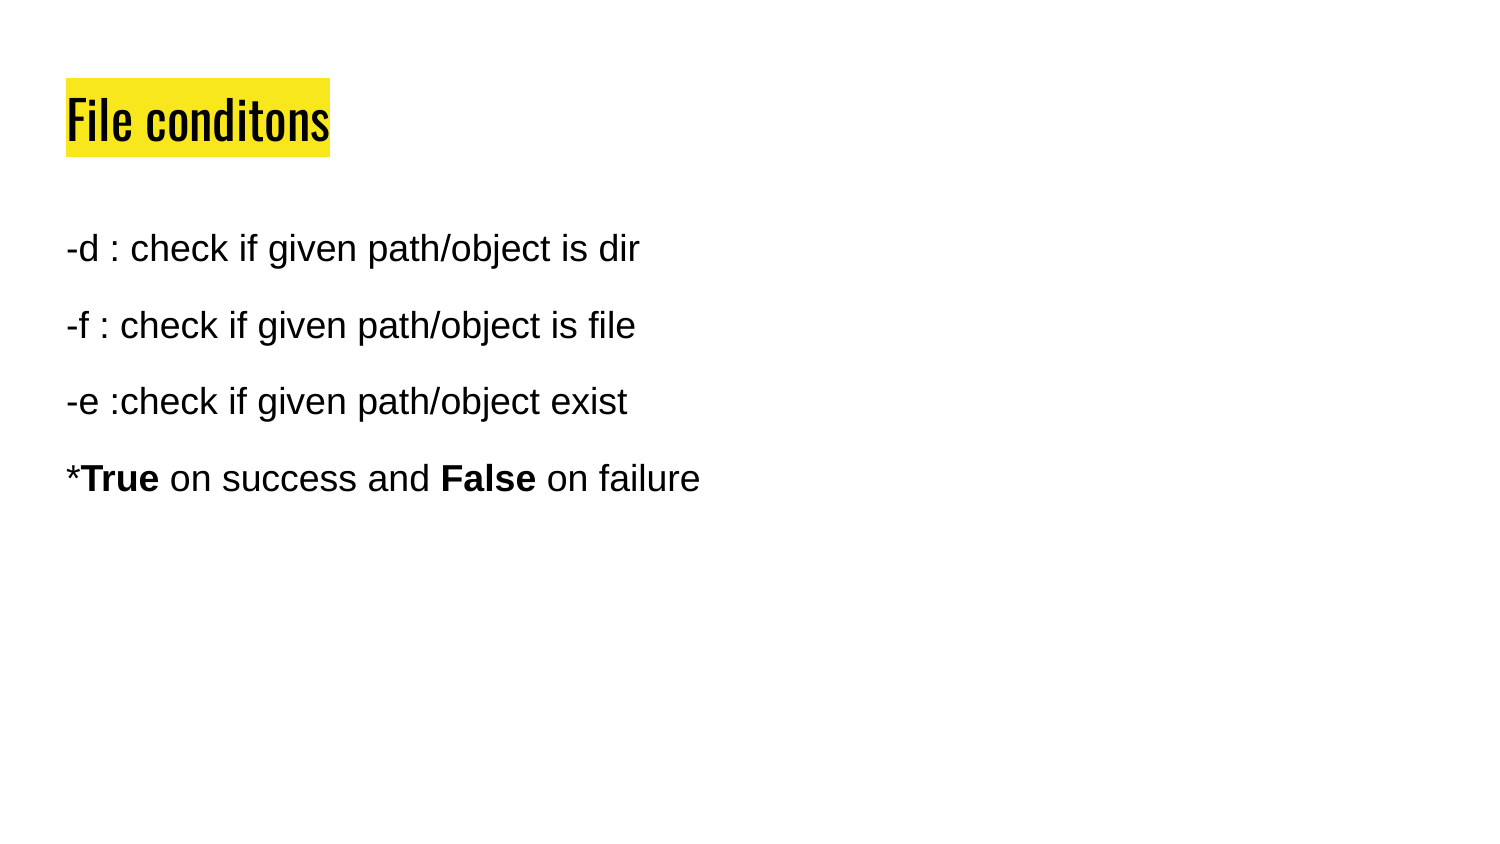

# File conditons
-d : check if given path/object is dir
-f : check if given path/object is file
-e :check if given path/object exist
*True on success and False on failure